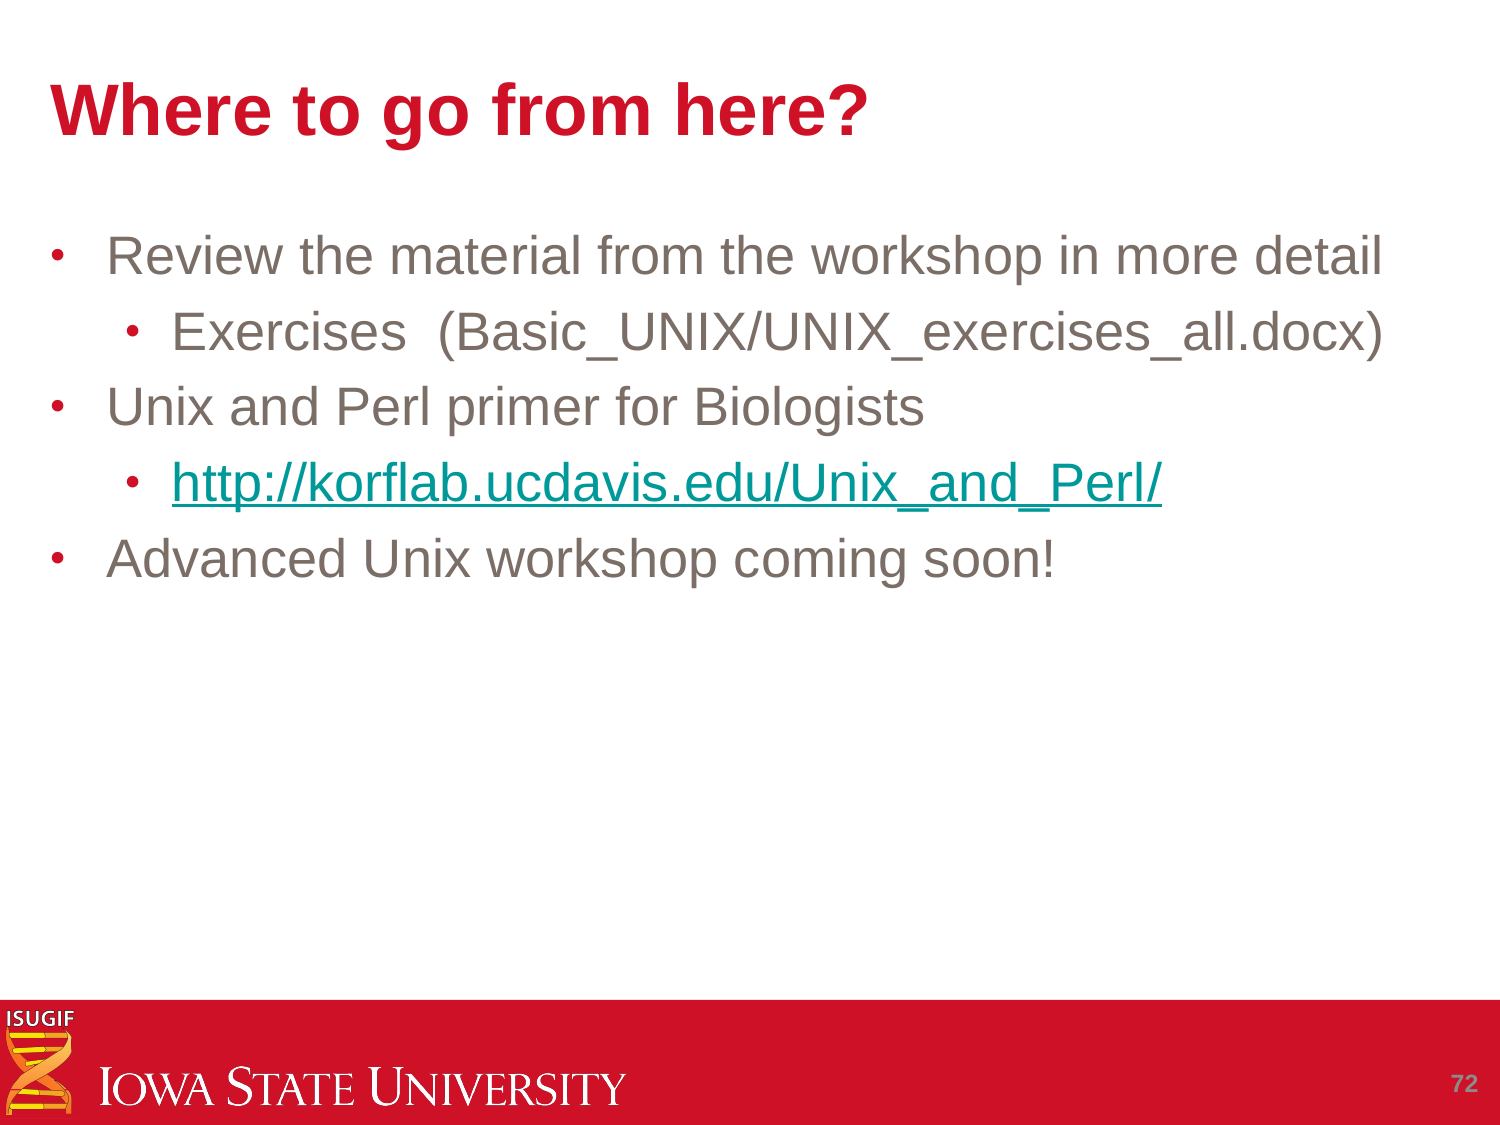

# Where to go from here?
Review the material from the workshop in more detail
Exercises  (Basic_UNIX/UNIX_exercises_all.docx)
Unix and Perl primer for Biologists
http://korflab.ucdavis.edu/Unix_and_Perl/
Advanced Unix workshop coming soon!